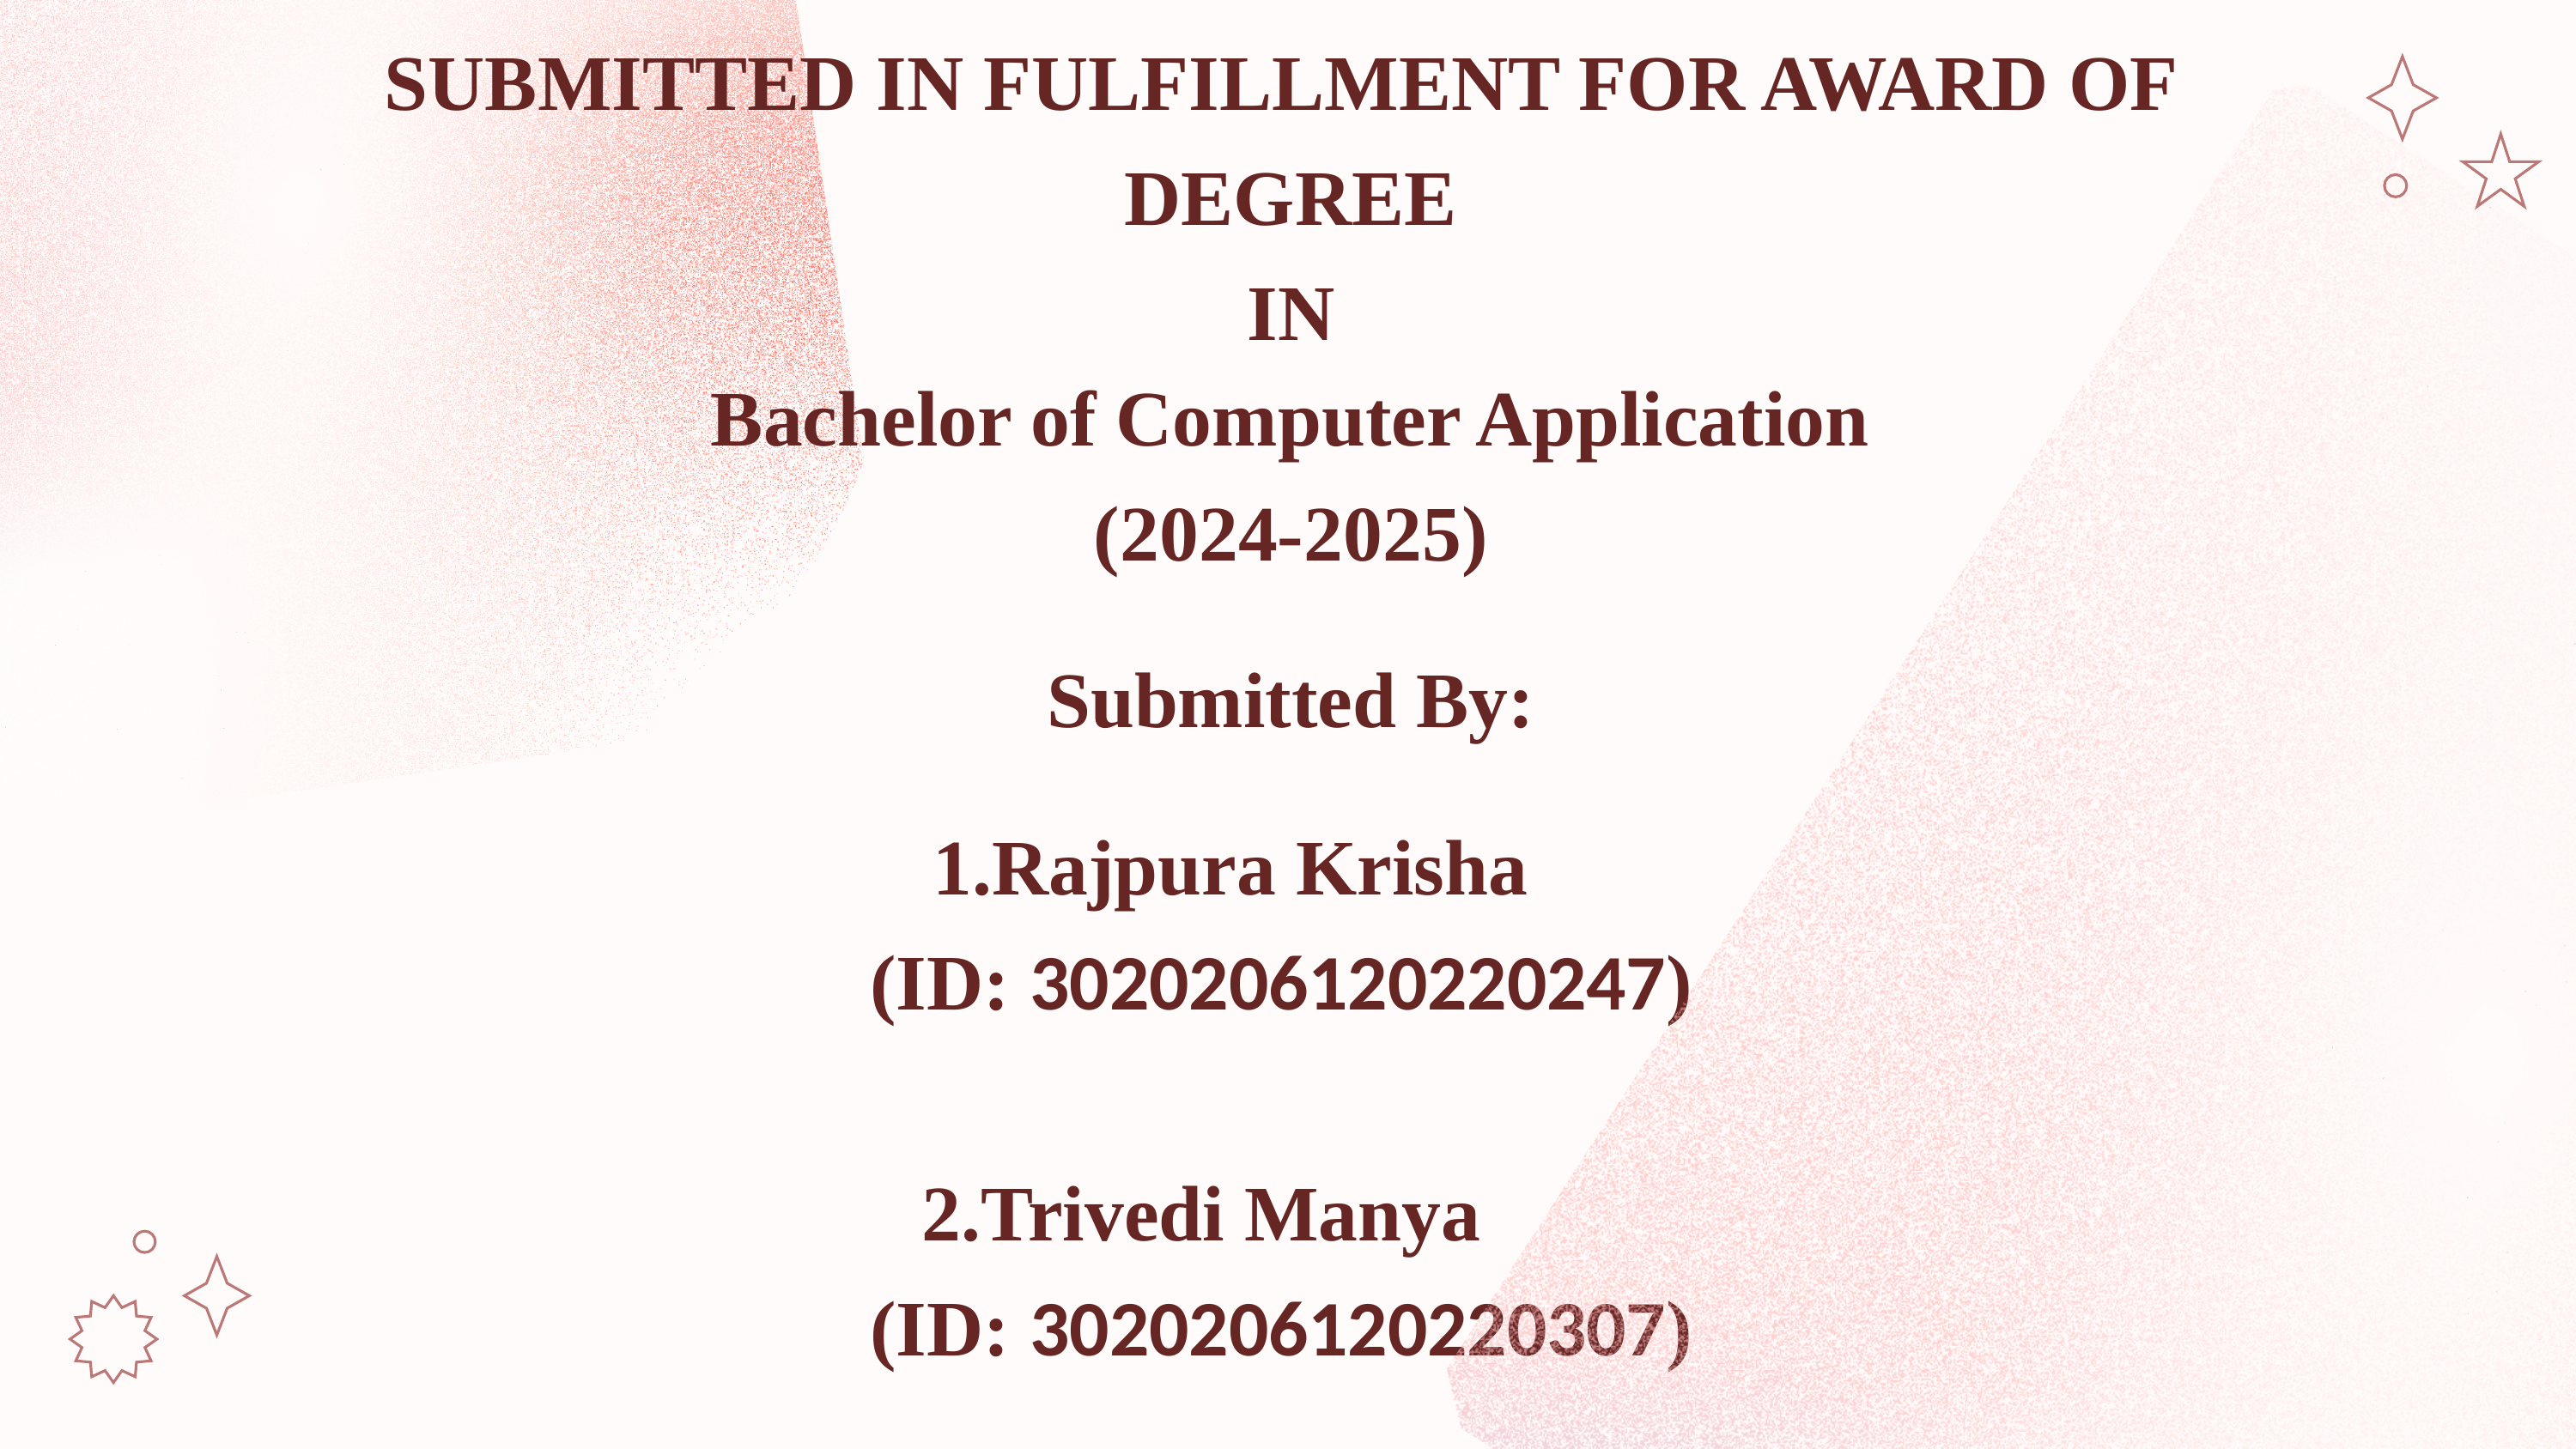

SUBMITTED IN FULFILLMENT FOR AWARD OF
DEGREE
IN
Bachelor of Computer Application
(2024-2025)
Submitted By:
1.Rajpura Krisha
(ID: 3020206120220247)

2.Trivedi Manya
(ID: 3020206120220307)